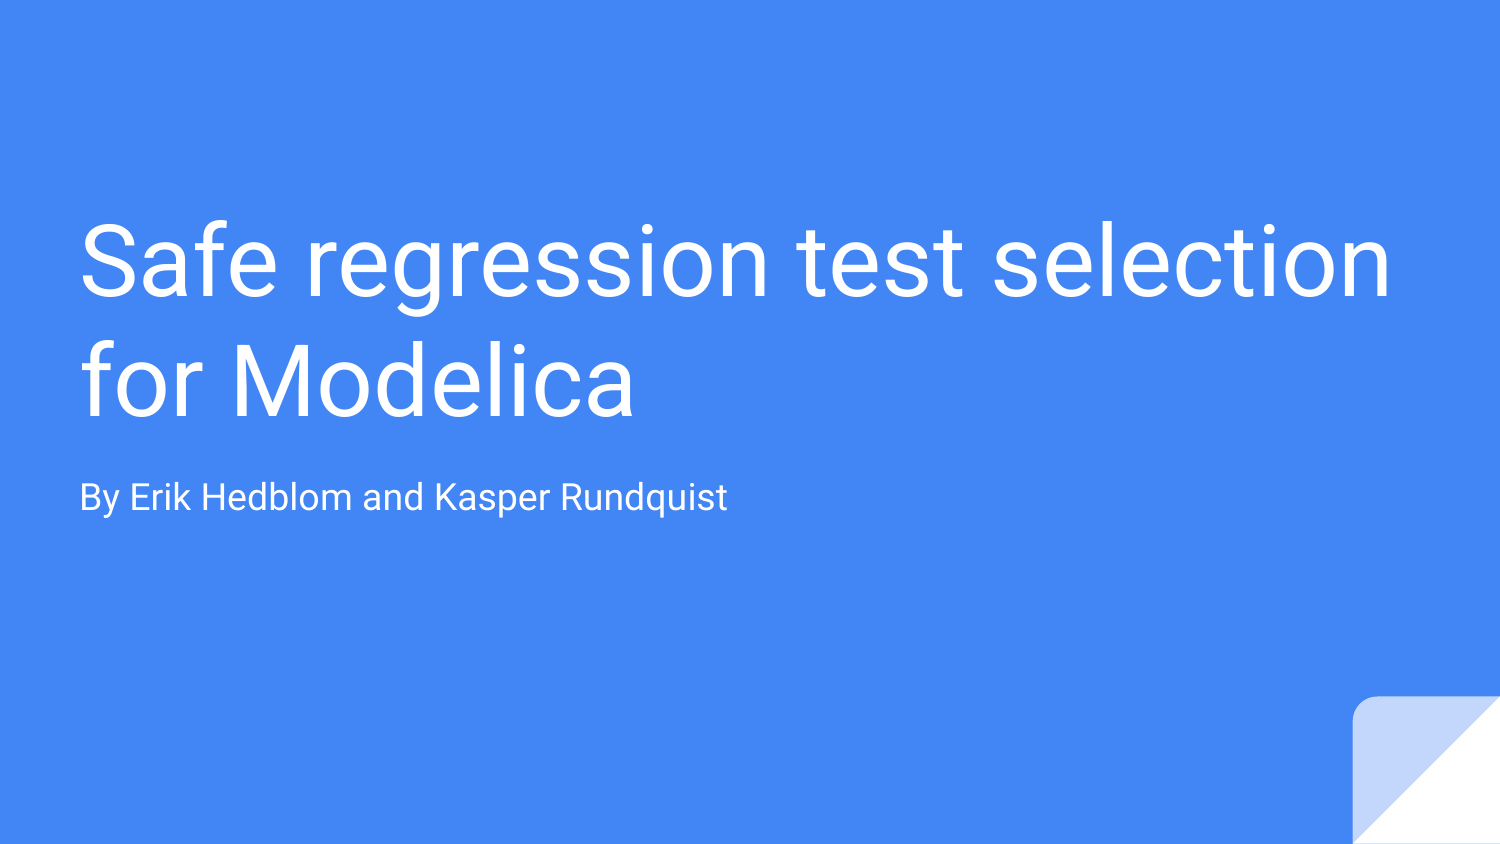

# Safe regression test selection for Modelica
By Erik Hedblom and Kasper Rundquist